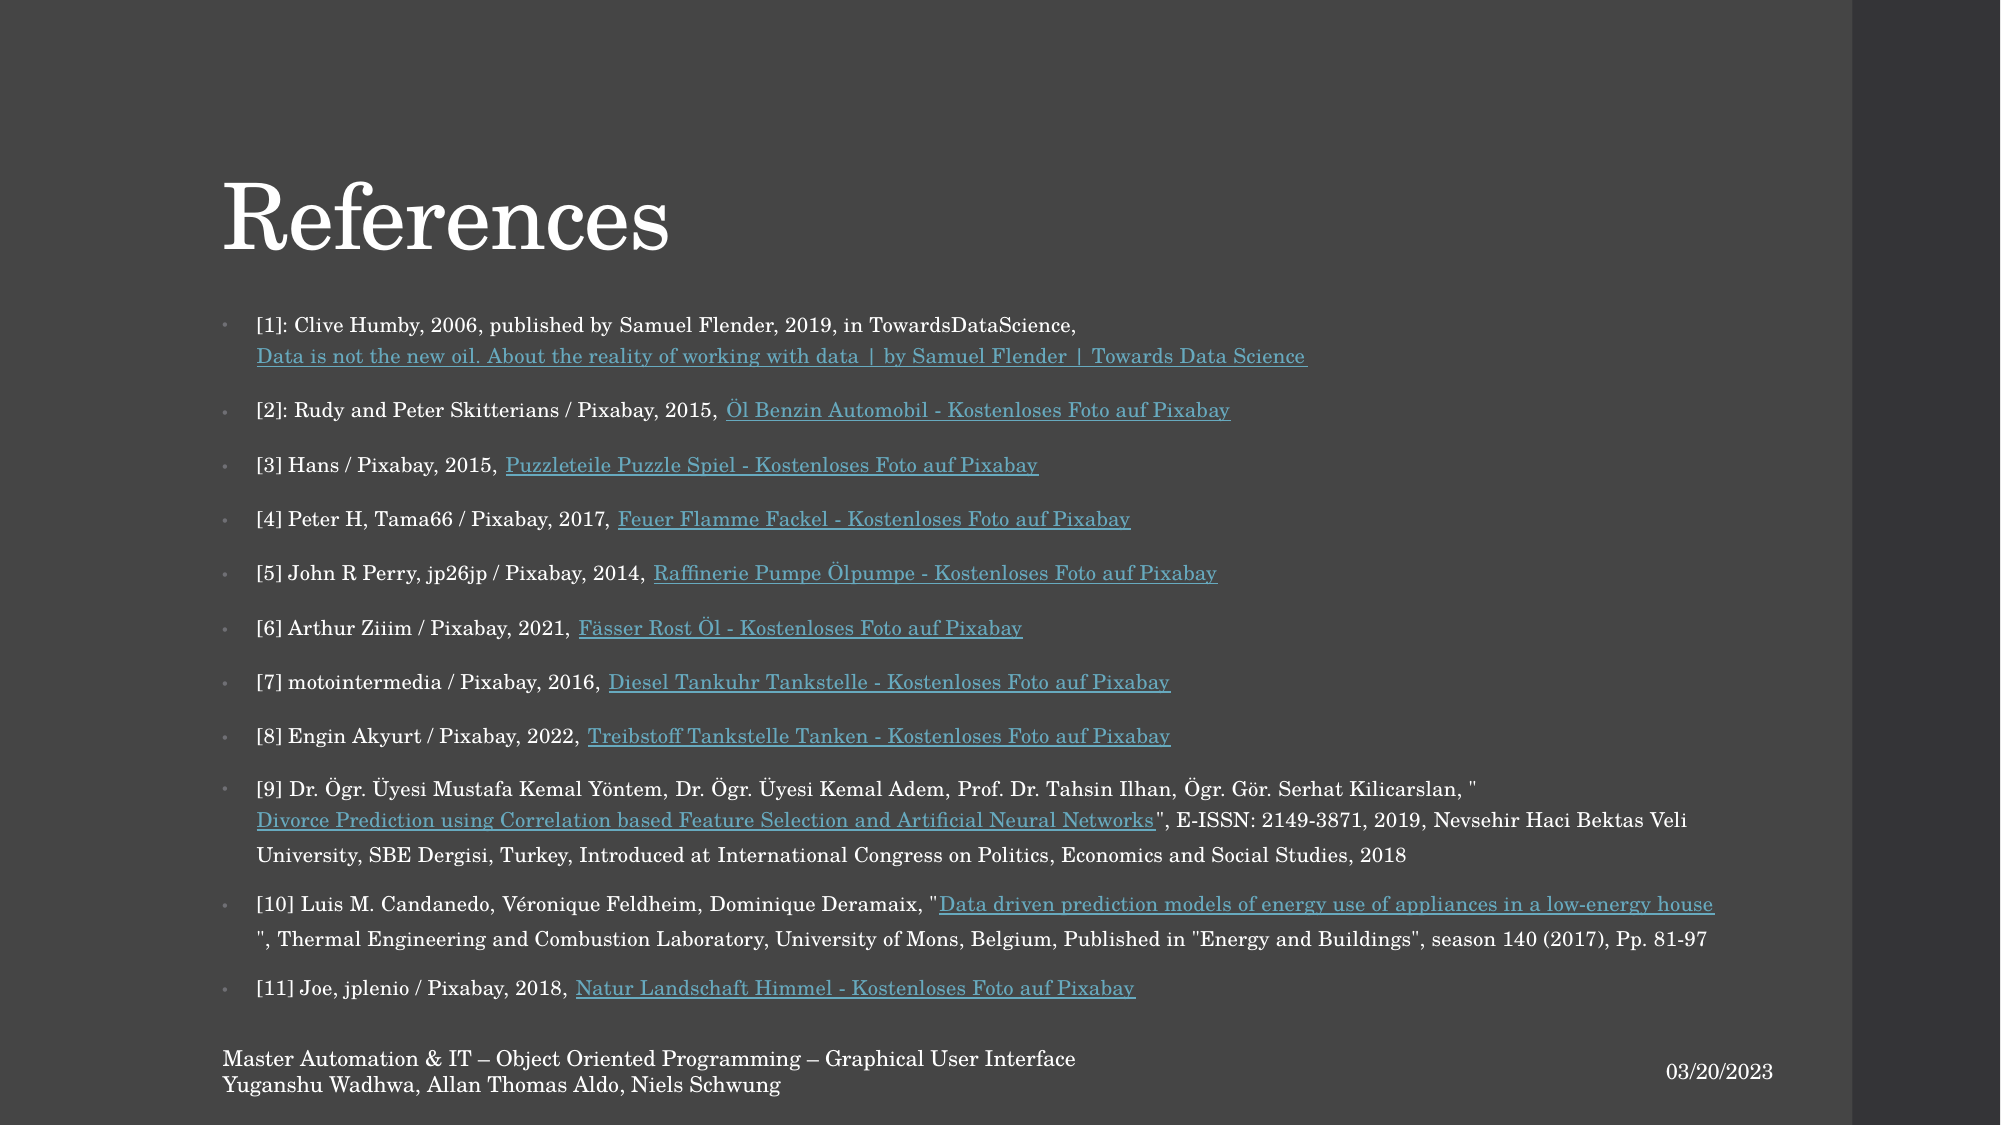

# References
[1]: Clive Humby, 2006, published by Samuel Flender, 2019, in TowardsDataScience, Data is not the new oil. About the reality of working with data | by Samuel Flender | Towards Data Science
[2]: Rudy and Peter Skitterians / Pixabay, 2015, Öl Benzin Automobil - Kostenloses Foto auf Pixabay
[3] Hans / Pixabay, 2015, Puzzleteile Puzzle Spiel - Kostenloses Foto auf Pixabay
[4] Peter H, Tama66 / Pixabay, 2017, Feuer Flamme Fackel - Kostenloses Foto auf Pixabay
[5] John R Perry, jp26jp / Pixabay, 2014, Raffinerie Pumpe Ölpumpe - Kostenloses Foto auf Pixabay
[6] Arthur Ziiim / Pixabay, 2021, Fässer Rost Öl - Kostenloses Foto auf Pixabay
[7] motointermedia / Pixabay, 2016, Diesel Tankuhr Tankstelle - Kostenloses Foto auf Pixabay
[8] Engin Akyurt / Pixabay, 2022, Treibstoff Tankstelle Tanken - Kostenloses Foto auf Pixabay
[9] Dr. Ögr. Üyesi Mustafa Kemal Yöntem, Dr. Ögr. Üyesi Kemal Adem, Prof. Dr. Tahsin Ilhan, Ögr. Gör. Serhat Kilicarslan, "Divorce Prediction using Correlation based Feature Selection and Artificial Neural Networks", E-ISSN: 2149-3871, 2019, Nevsehir Haci Bektas Veli University, SBE Dergisi, Turkey, Introduced at International Congress on Politics, Economics and Social Studies, 2018
[10] Luis M. Candanedo, Véronique Feldheim, Dominique Deramaix, "Data driven prediction models of energy use of appliances in a low-energy house", Thermal Engineering and Combustion Laboratory, University of Mons, Belgium, Published in "Energy and Buildings", season 140 (2017), Pp. 81-97
[11] Joe, jplenio / Pixabay, 2018, Natur Landschaft Himmel - Kostenloses Foto auf Pixabay

Master Automation & IT – Object Oriented Programming – Graphical User Interface
Yuganshu Wadhwa, Allan Thomas Aldo, Niels Schwung
03/20/2023